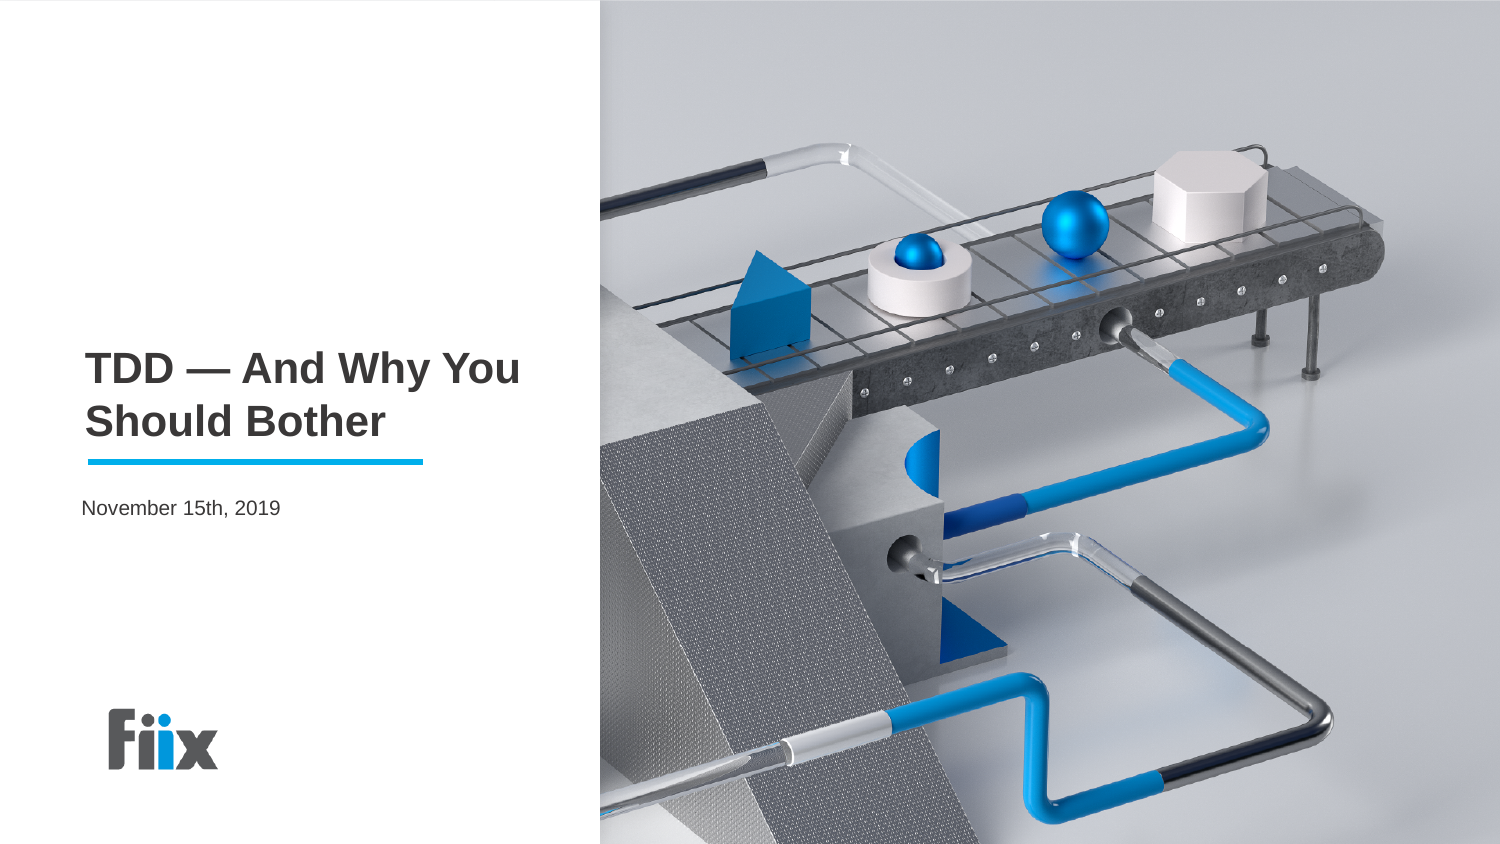

TDD — And Why You Should Bother
November 15th, 2019